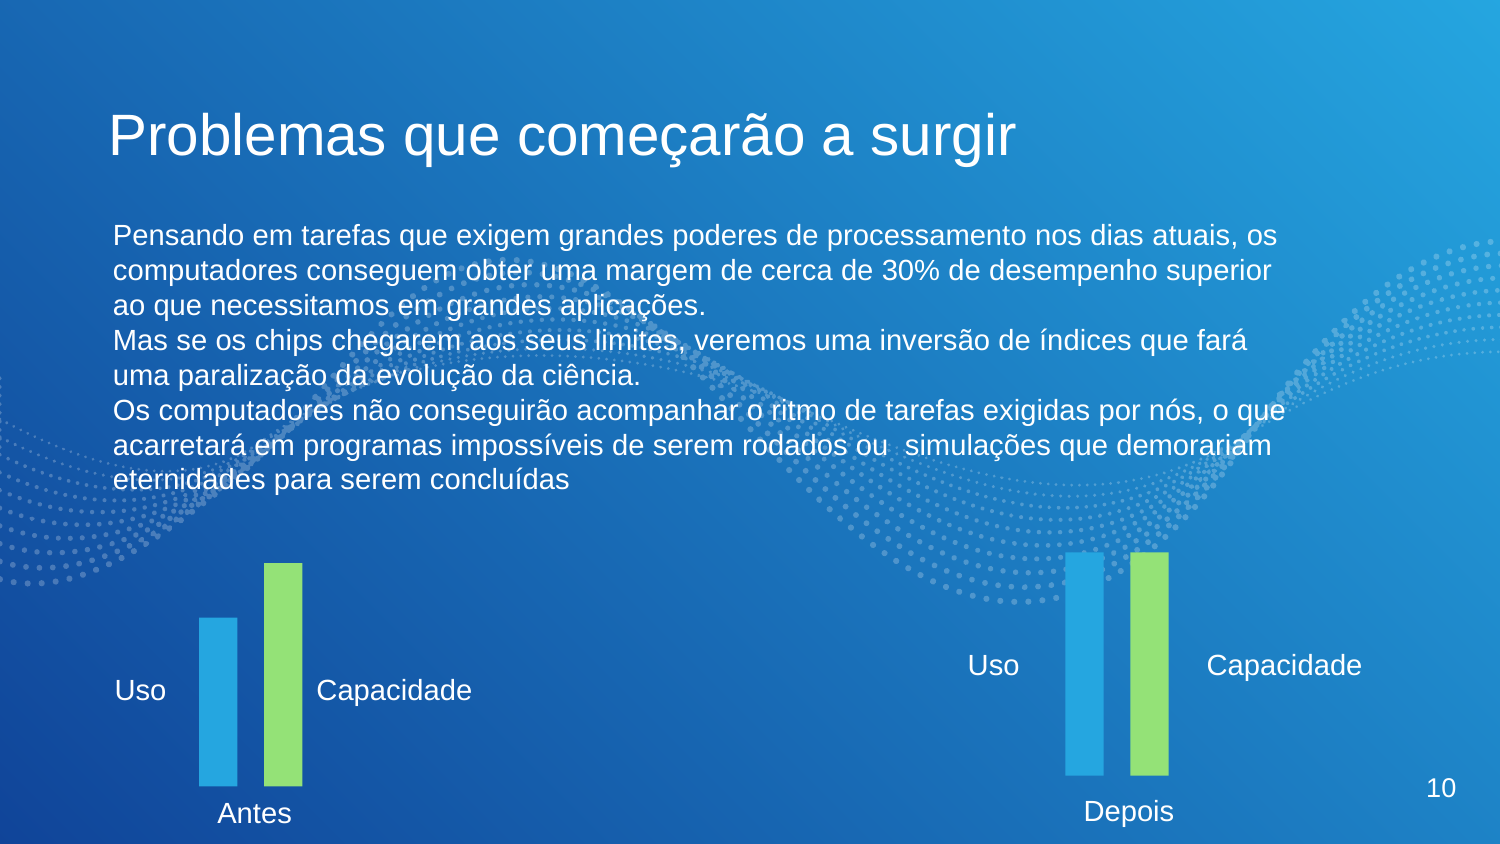

Problemas que começarão a surgir
Pensando em tarefas que exigem grandes poderes de processamento nos dias atuais, os computadores conseguem obter uma margem de cerca de 30% de desempenho superior ao que necessitamos em grandes aplicações.
Mas se os chips chegarem aos seus limites, veremos uma inversão de índices que fará uma paralização da evolução da ciência.
Os computadores não conseguirão acompanhar o ritmo de tarefas exigidas por nós, o que acarretará em programas impossíveis de serem rodados ou  simulações que demorariam eternidades para serem concluídas

Uso
Capacidade
Uso
Capacidade
10
Depois
Antes